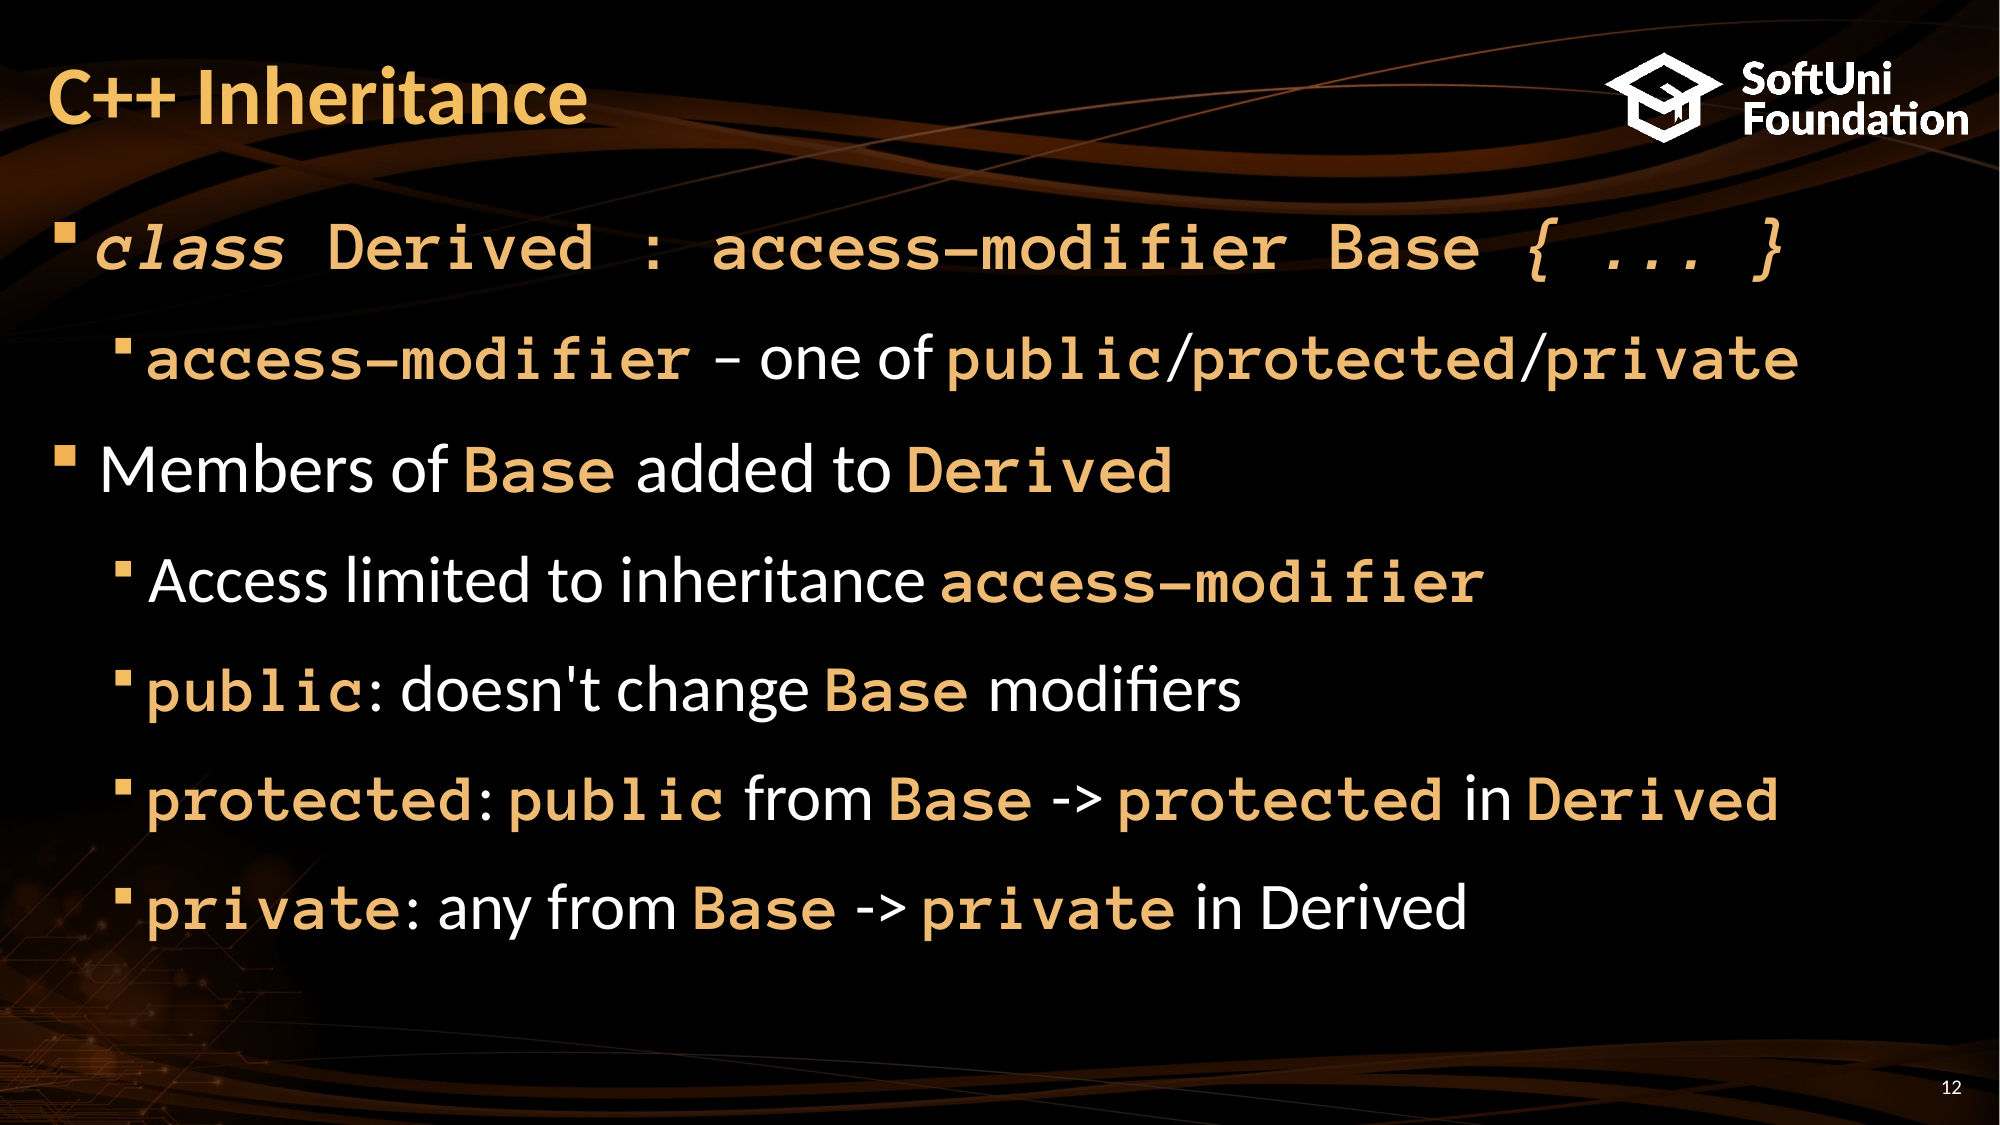

# C++ Inheritance
class Derived : access-modifier Base { ... }
access-modifier – one of public/protected/private
Members of Base added to Derived
Access limited to inheritance access-modifier
public: doesn't change Base modifiers
protected: public from Base -> protected in Derived
private: any from Base -> private in Derived

12